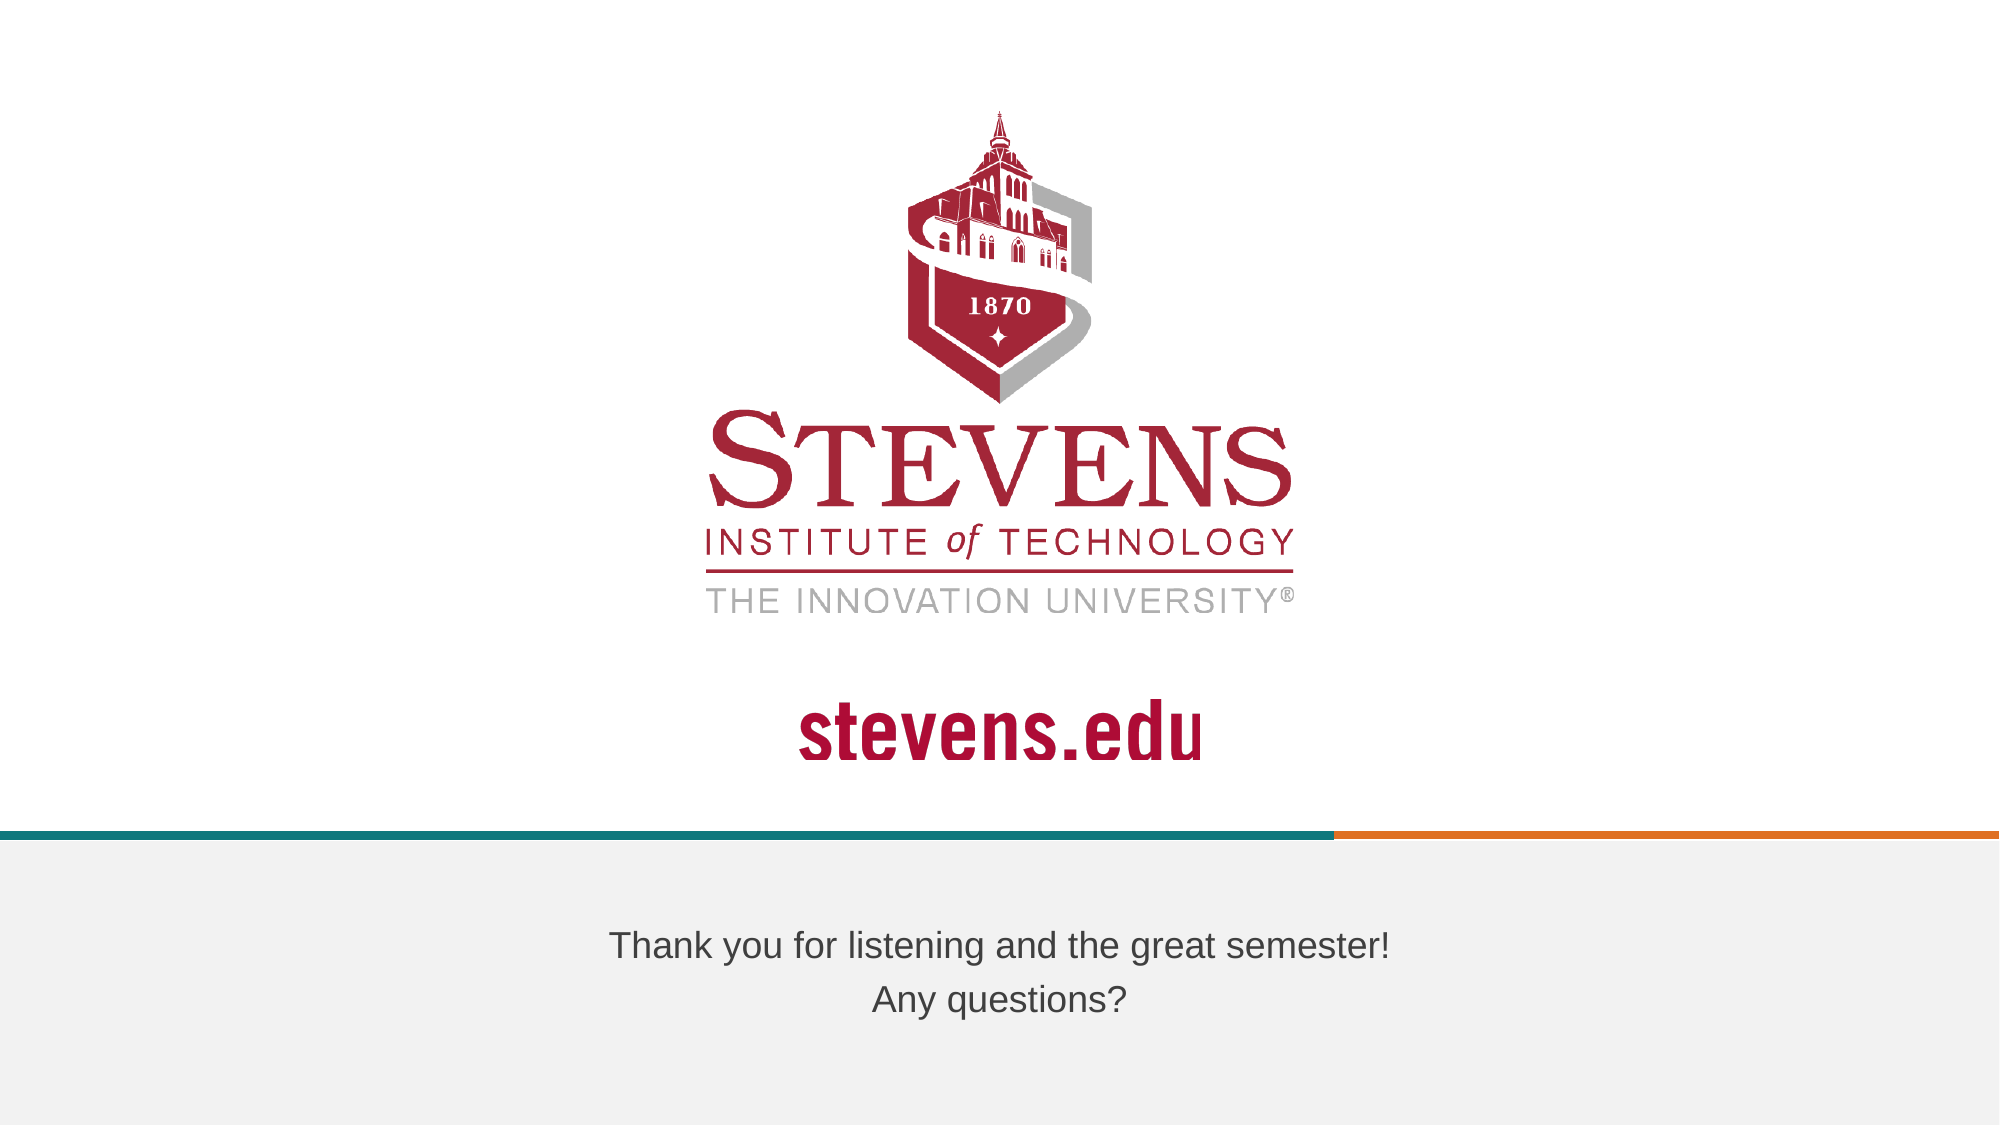

Thank you for listening and the great semester!
Any questions?